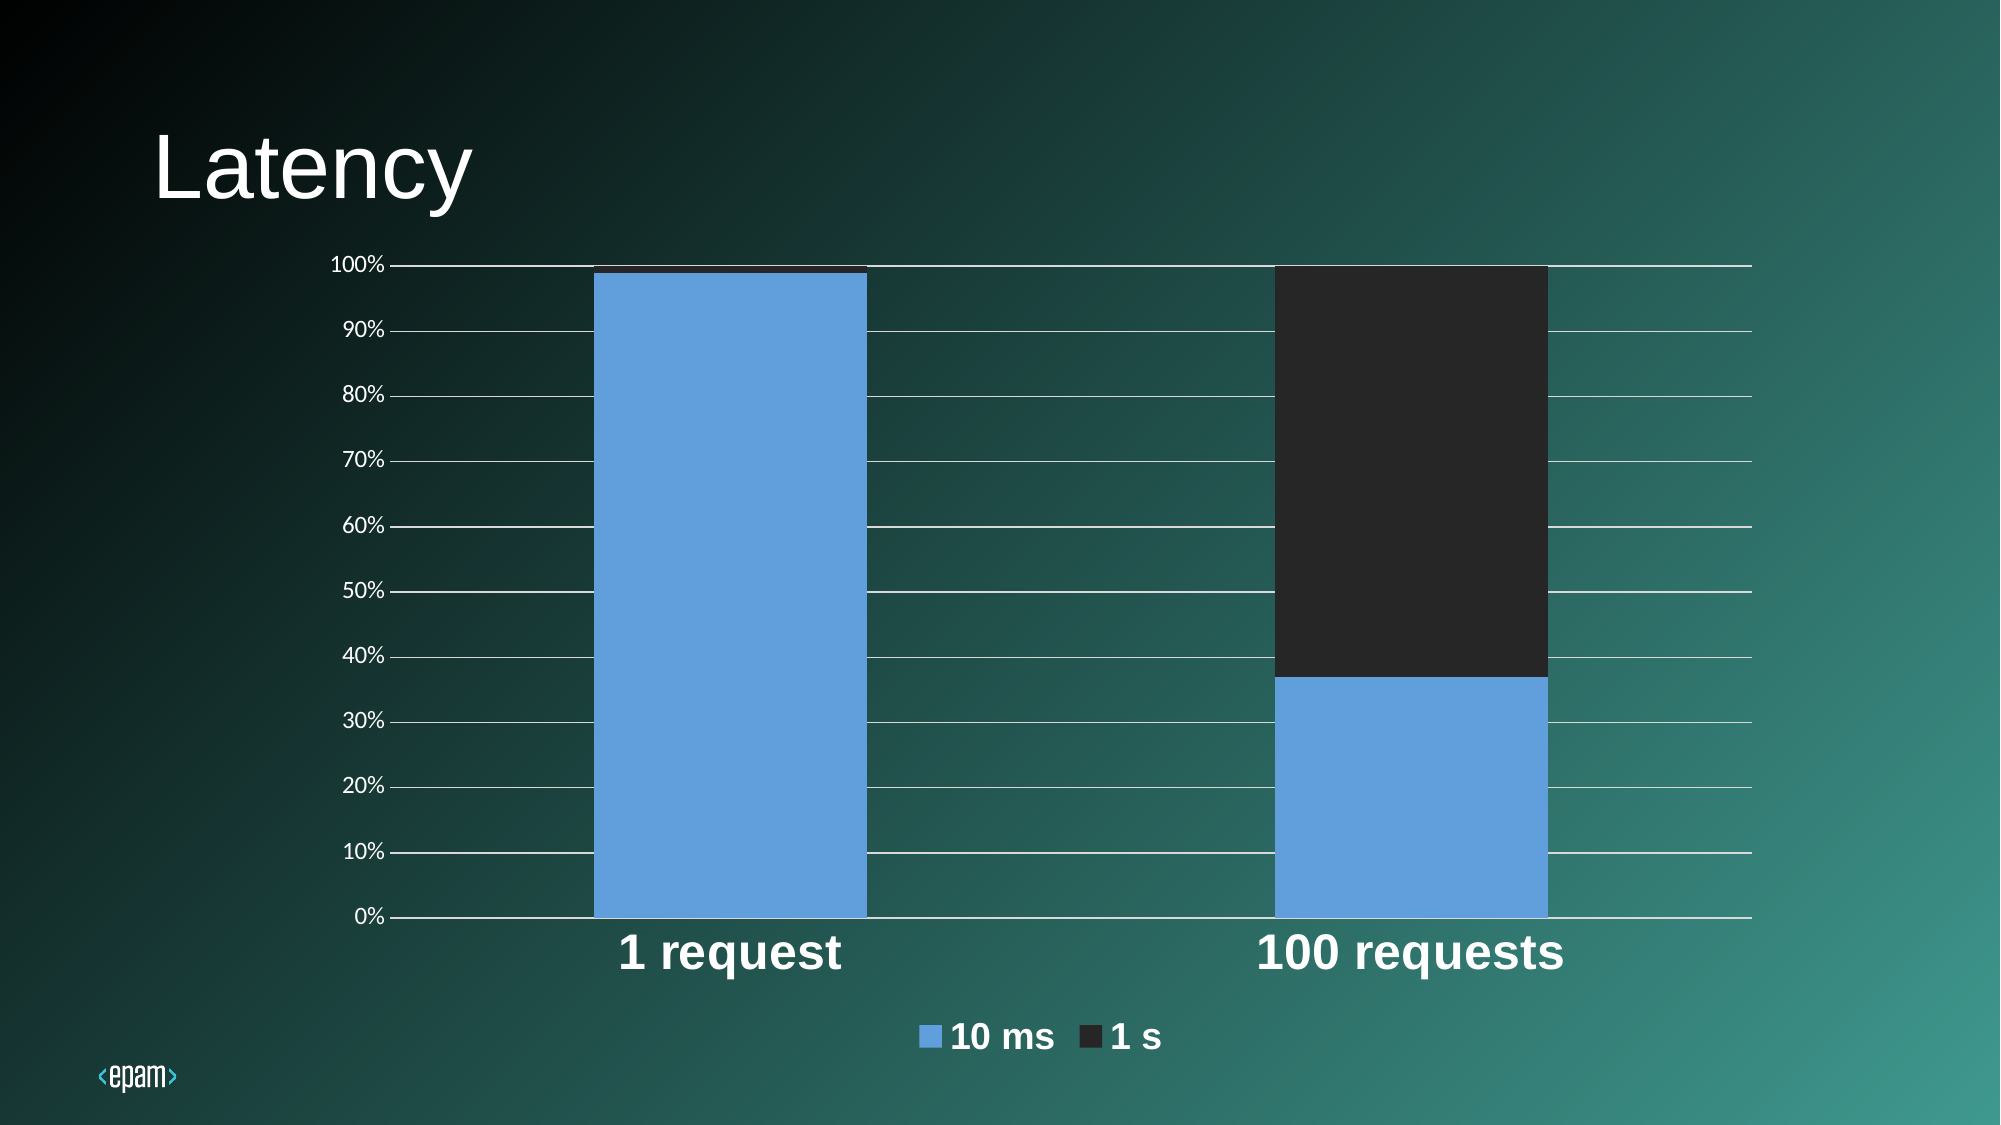

# Latency

### Chart

| Category | 10 ms | 1 s |
|---|---|---|
| 1 request | 99.0 | 1.0 |
| 100 requests | 37.0 | 63.0 |